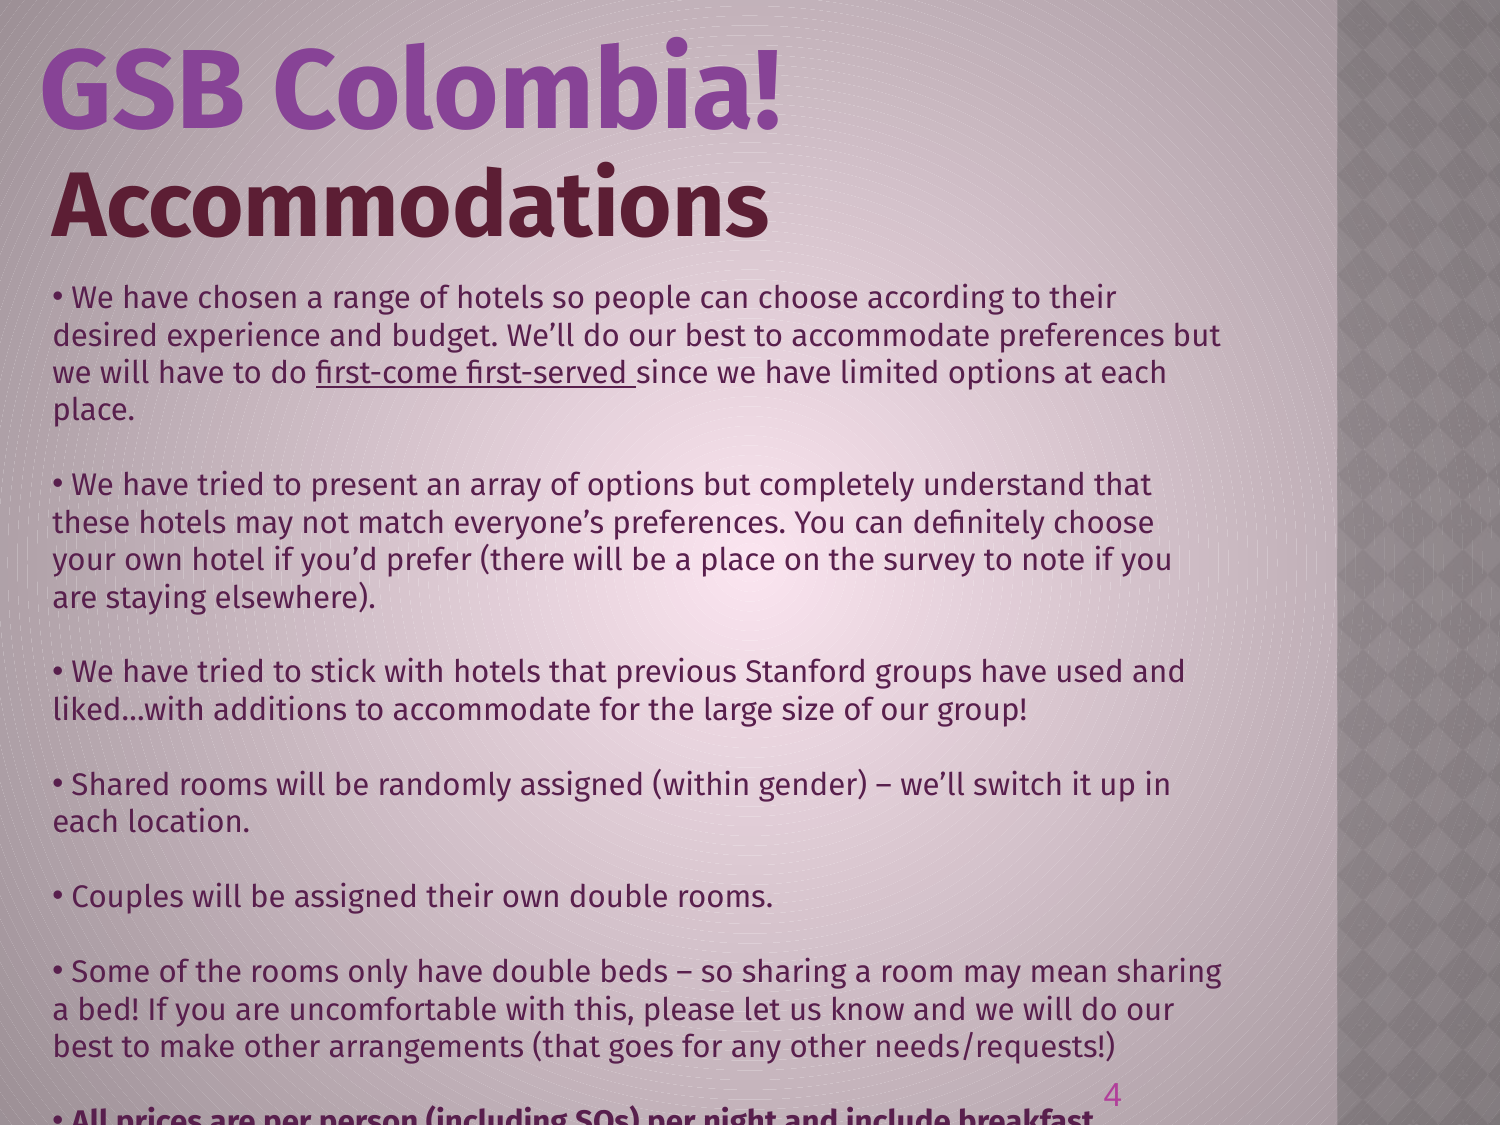

GSB Colombia!

Accommodations

 We have chosen a range of hotels so people can choose according to their desired experience and budget. We’ll do our best to accommodate preferences but we will have to do first-come first-served since we have limited options at each place.

 We have tried to present an array of options but completely understand that these hotels may not match everyone’s preferences. You can definitely choose your own hotel if you’d prefer (there will be a place on the survey to note if you are staying elsewhere).

 We have tried to stick with hotels that previous Stanford groups have used and liked…with additions to accommodate for the large size of our group!

 Shared rooms will be randomly assigned (within gender) – we’ll switch it up in each location.

 Couples will be assigned their own double rooms.

 Some of the rooms only have double beds – so sharing a room may mean sharing a bed! If you are uncomfortable with this, please let us know and we will do our best to make other arrangements (that goes for any other needs/requests!)

 All prices are per person (including SOs) per night and include breakfast

4